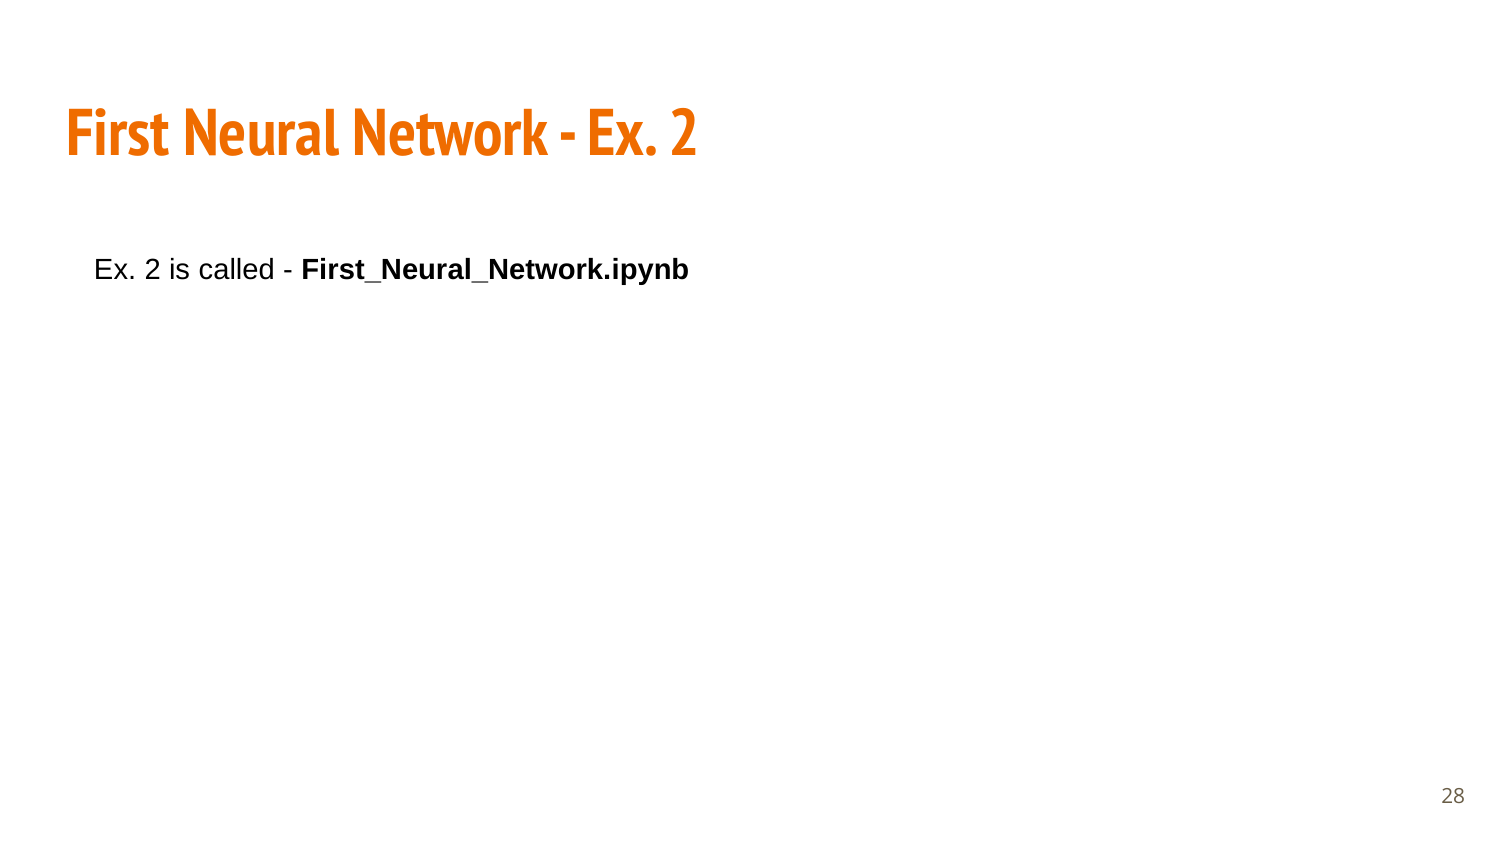

# First Neural Network - Ex. 2
Ex. 2 is called - First_Neural_Network.ipynb
28